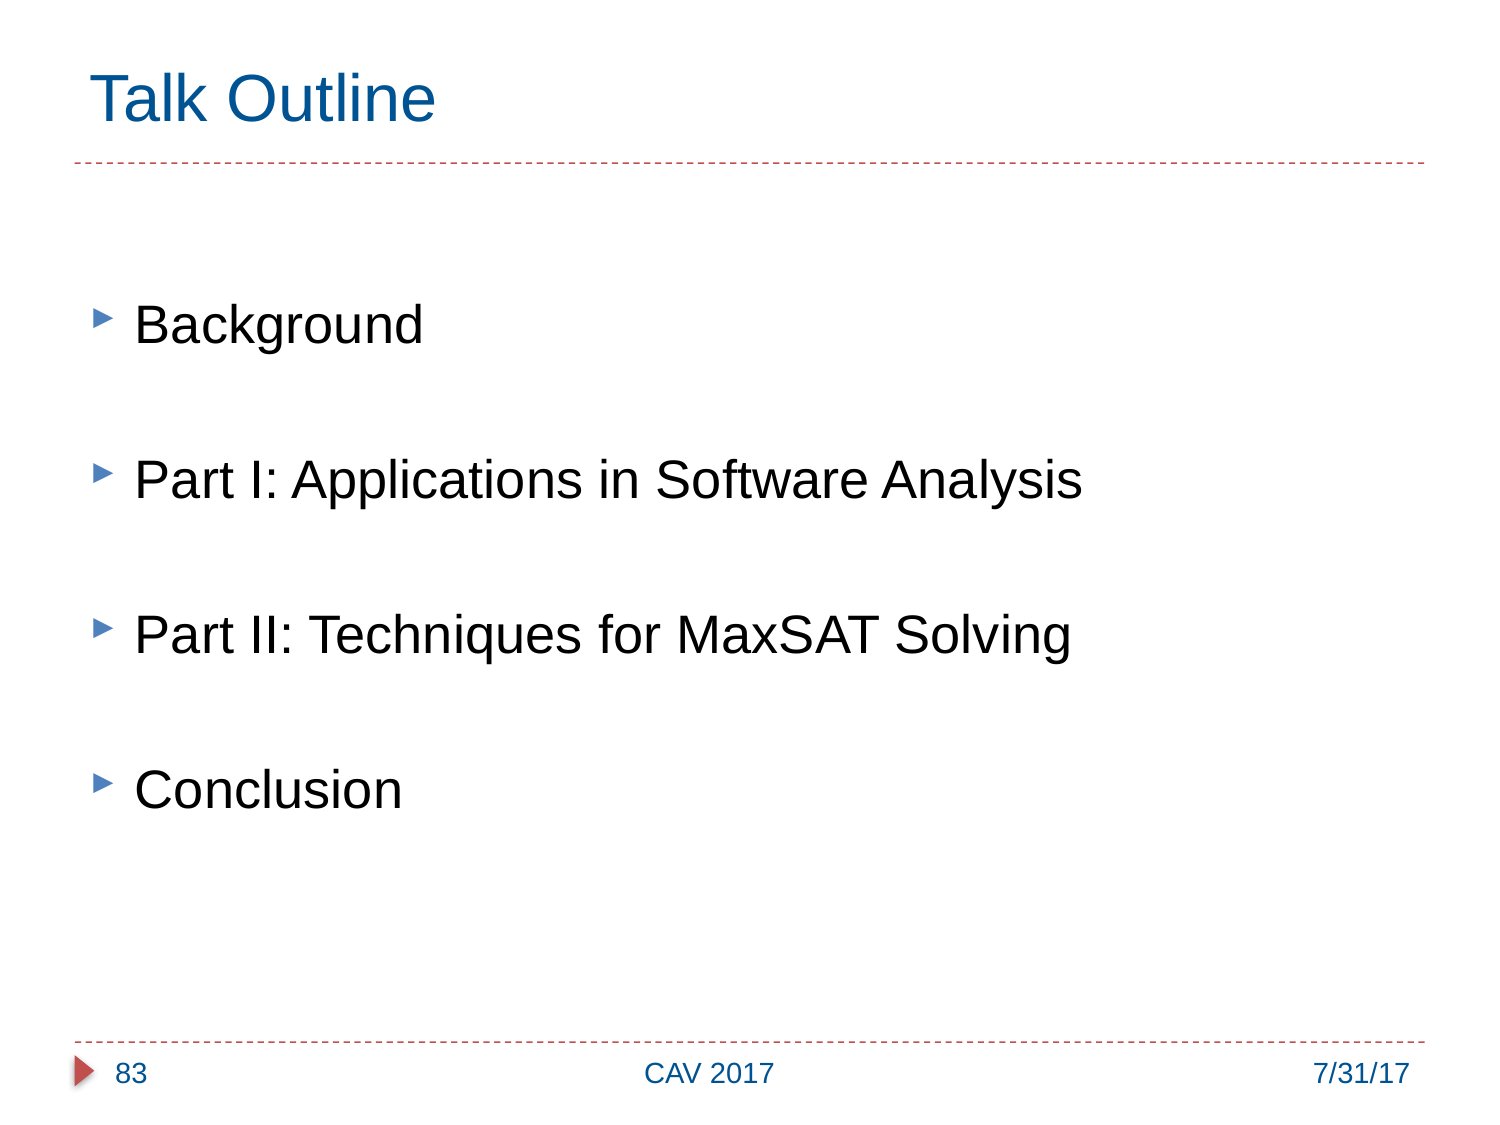

# Talk Outline
Background

Part I: Applications in Software Analysis

Part II: Techniques for MaxSAT Solving

Conclusion
83
CAV 2017
7/31/17